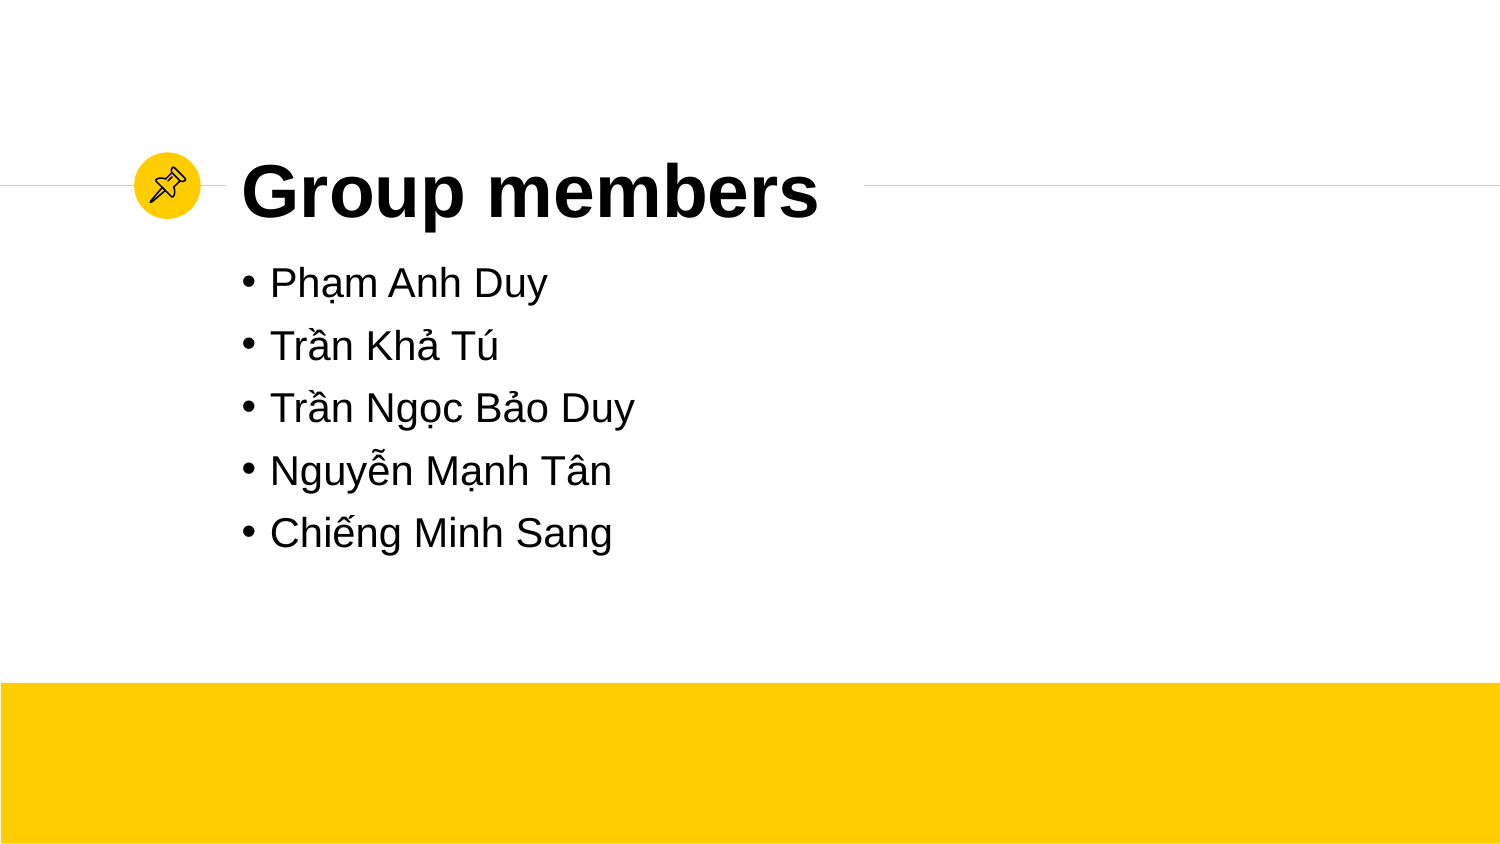

# Group members

Phạm Anh Duy
Trần Khả Tú
Trần Ngọc Bảo Duy
Nguyễn Mạnh Tân
Chiếng Minh Sang